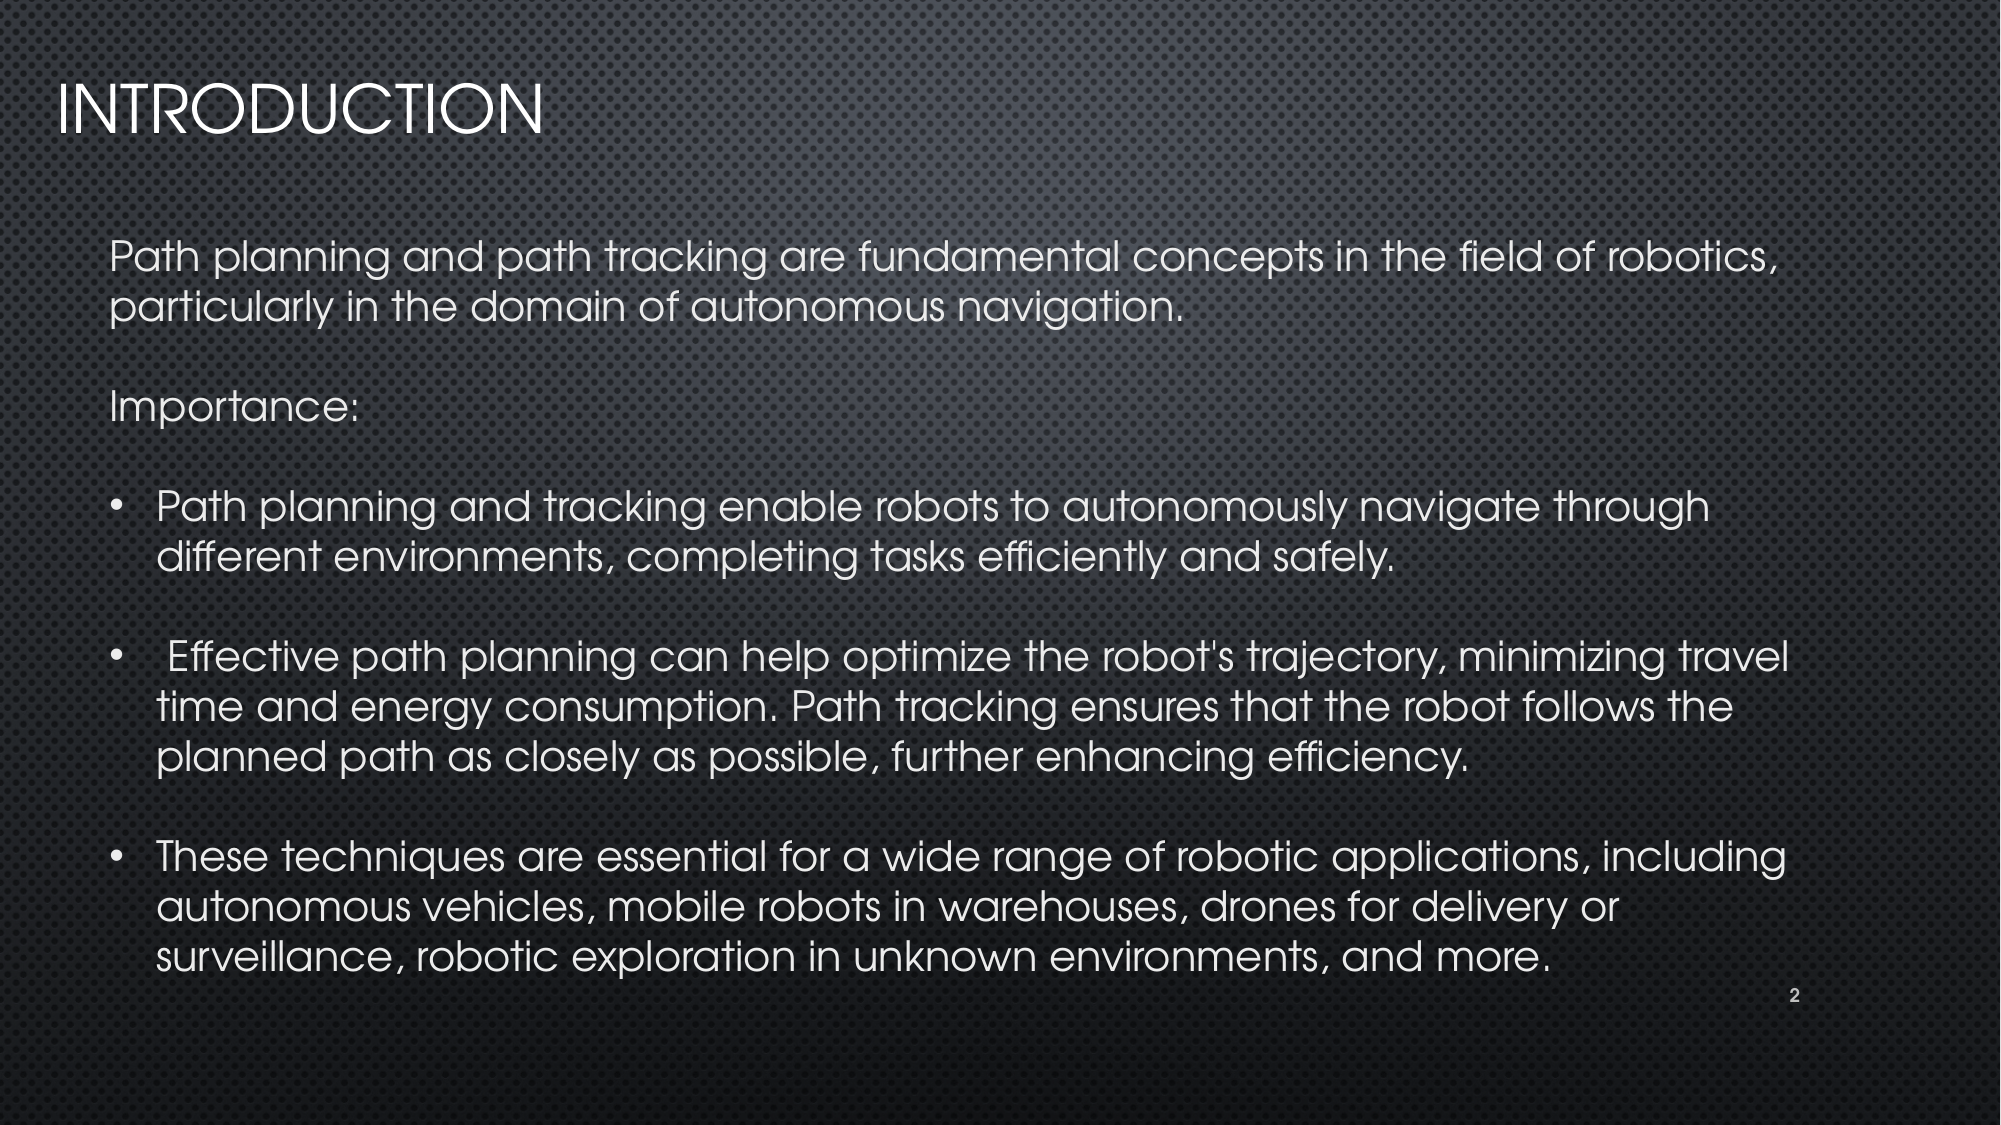

# Introduction
Path planning and path tracking are fundamental concepts in the field of robotics, particularly in the domain of autonomous navigation.

Importance:

Path planning and tracking enable robots to autonomously navigate through different environments, completing tasks efficiently and safely.

 Effective path planning can help optimize the robot's trajectory, minimizing travel time and energy consumption. Path tracking ensures that the robot follows the planned path as closely as possible, further enhancing efficiency.

These techniques are essential for a wide range of robotic applications, including autonomous vehicles, mobile robots in warehouses, drones for delivery or surveillance, robotic exploration in unknown environments, and more.

2